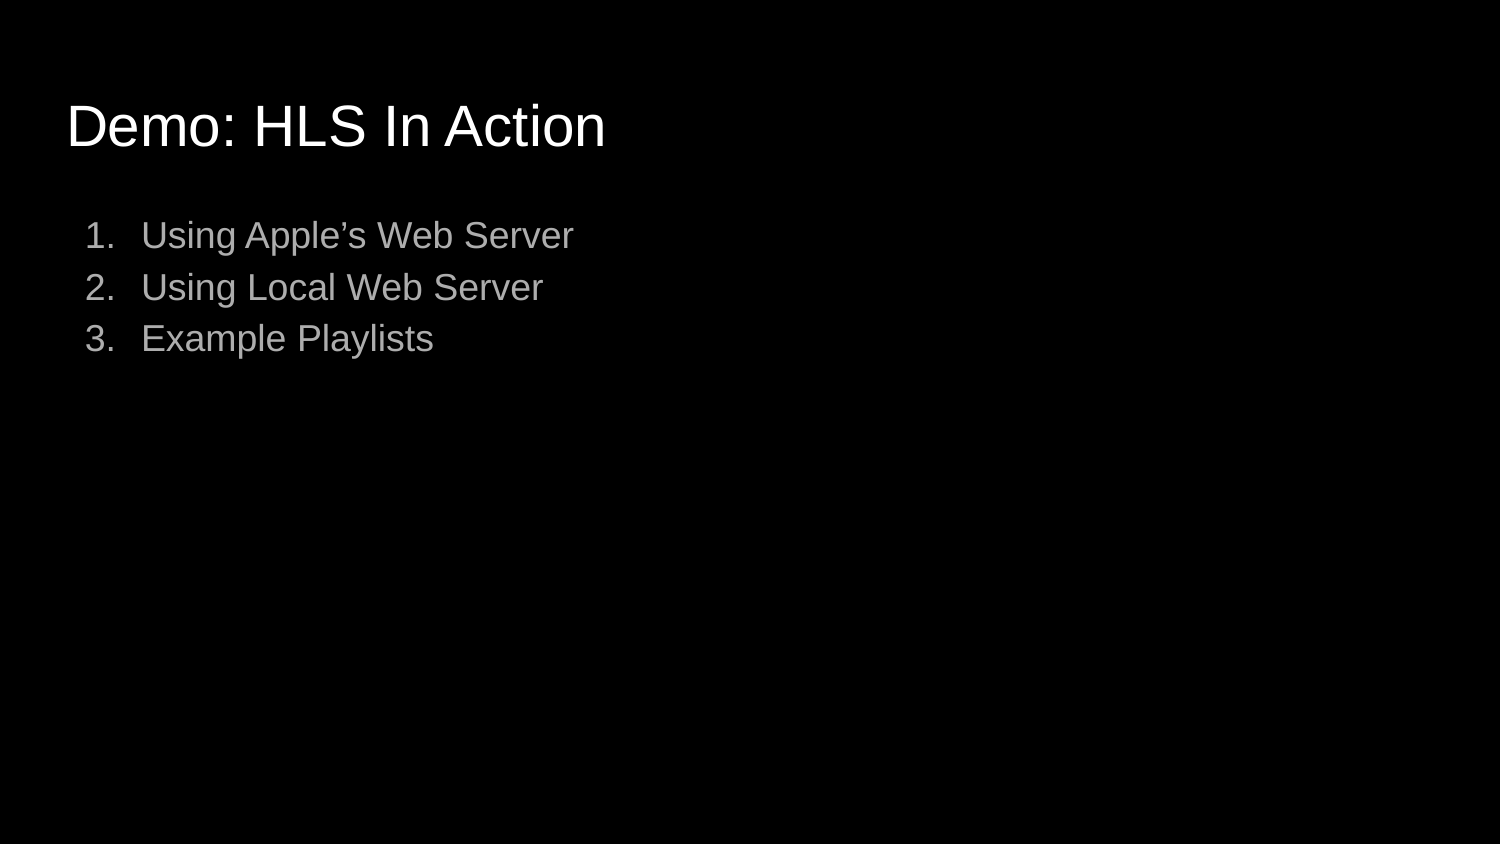

# Demo: HLS In Action
Using Apple’s Web Server
Using Local Web Server
Example Playlists